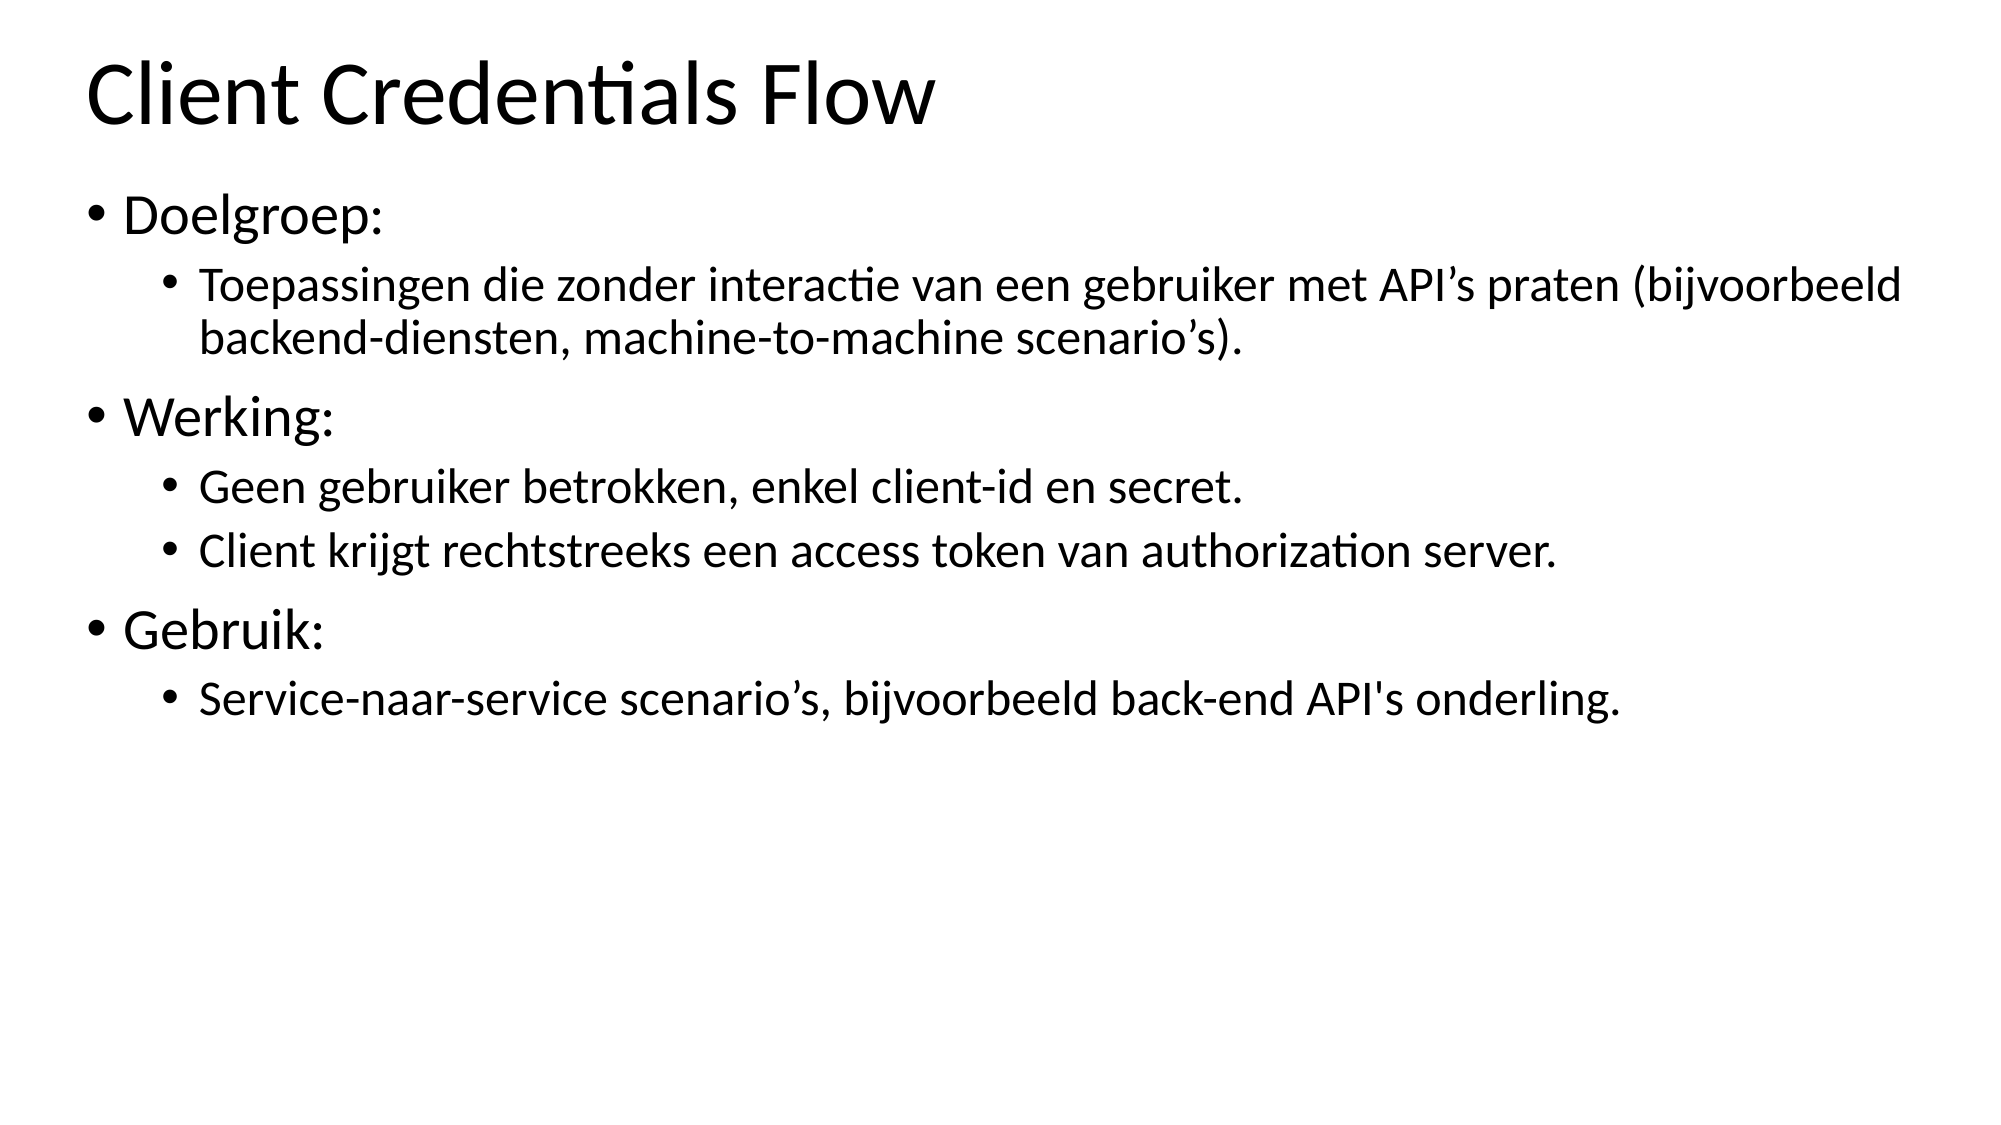

# Client Credentials Flow
Doelgroep:
Toepassingen die zonder interactie van een gebruiker met API’s praten (bijvoorbeeld backend-diensten, machine-to-machine scenario’s).
Werking:
Geen gebruiker betrokken, enkel client-id en secret.
Client krijgt rechtstreeks een access token van authorization server.
Gebruik:
Service-naar-service scenario’s, bijvoorbeeld back-end API's onderling.